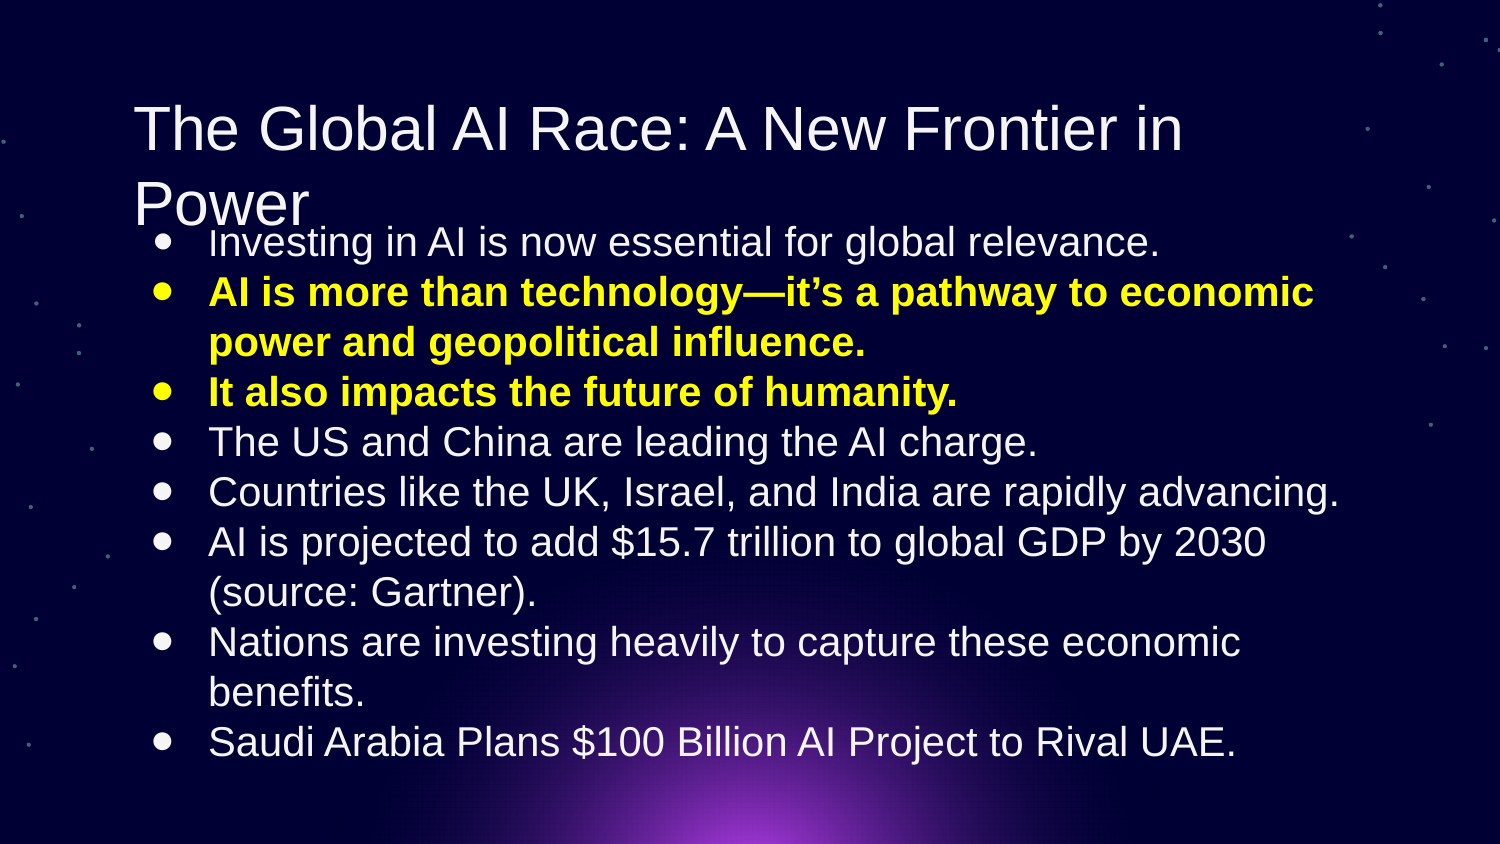

# The Global AI Race: A New Frontier in Power
Investing in AI is now essential for global relevance.
AI is more than technology—it’s a pathway to economic power and geopolitical influence.
It also impacts the future of humanity.
The US and China are leading the AI charge.
Countries like the UK, Israel, and India are rapidly advancing.
AI is projected to add $15.7 trillion to global GDP by 2030 (source: Gartner).
Nations are investing heavily to capture these economic benefits.
Saudi Arabia Plans $100 Billion AI Project to Rival UAE.